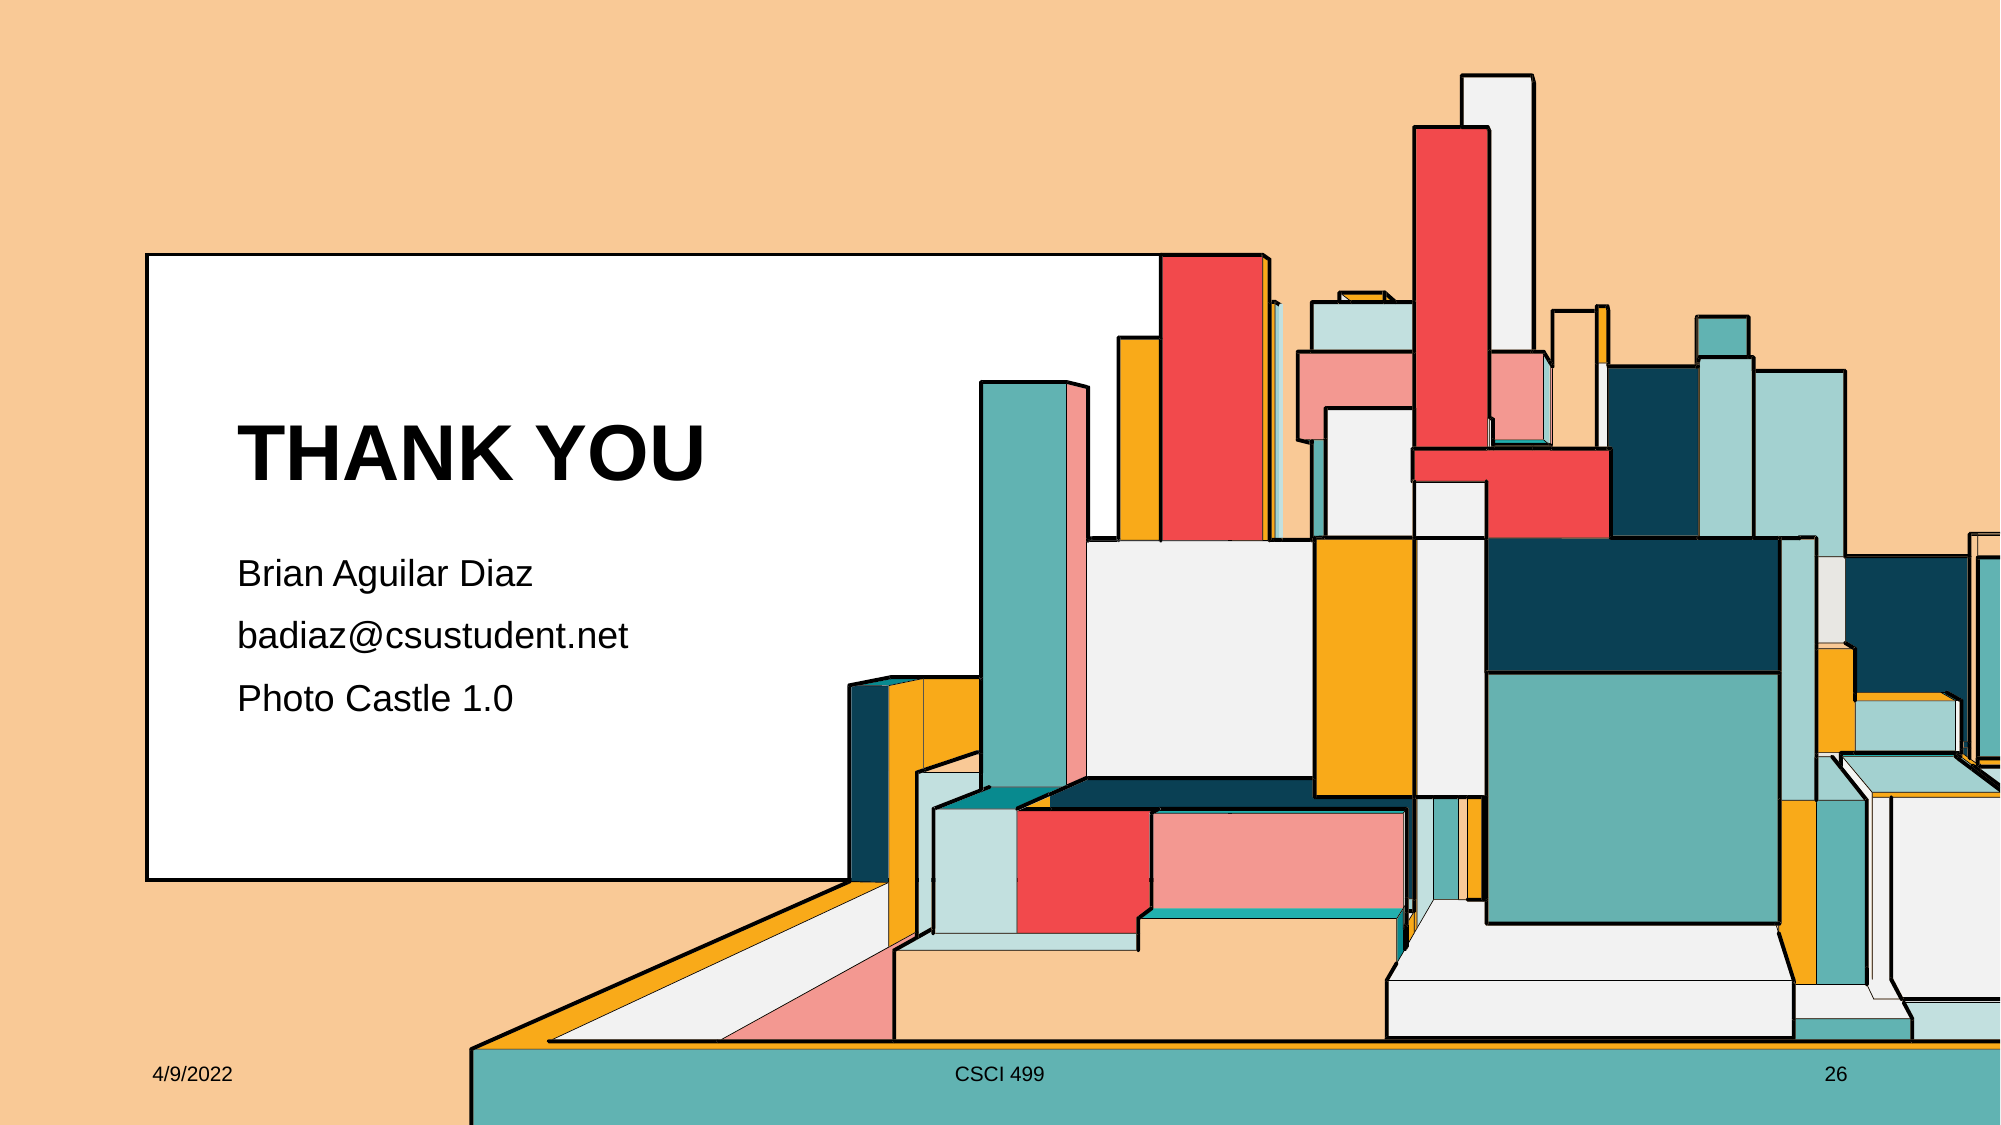

# THANK YOU
Brian Aguilar Diaz
badiaz@csustudent.net
Photo Castle 1.0
4/9/2022
CSCI 499
26